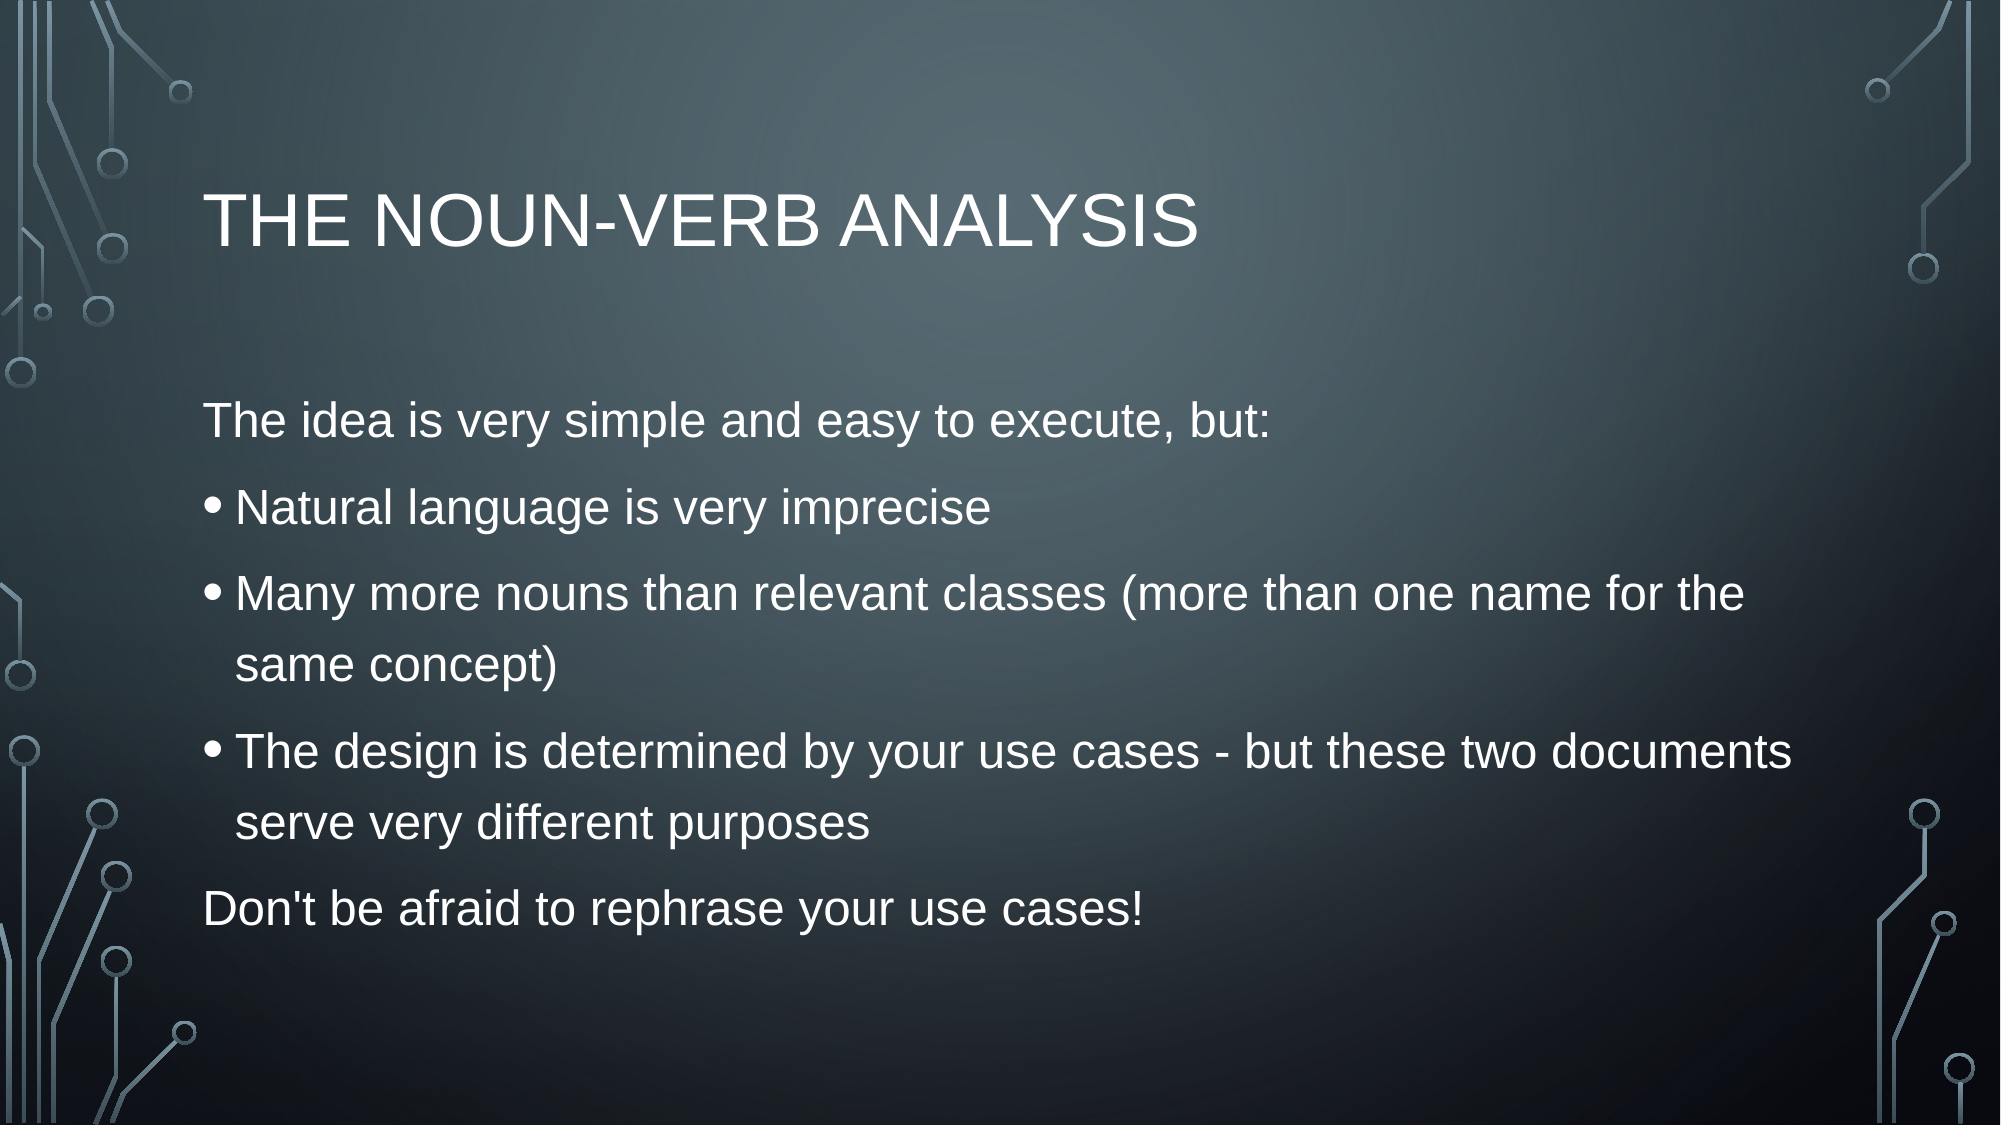

# The noun-verb analysis
The idea is very simple and easy to execute, but:
Natural language is very imprecise
Many more nouns than relevant classes (more than one name for the same concept)
The design is determined by your use cases - but these two documents serve very different purposes
Don't be afraid to rephrase your use cases!